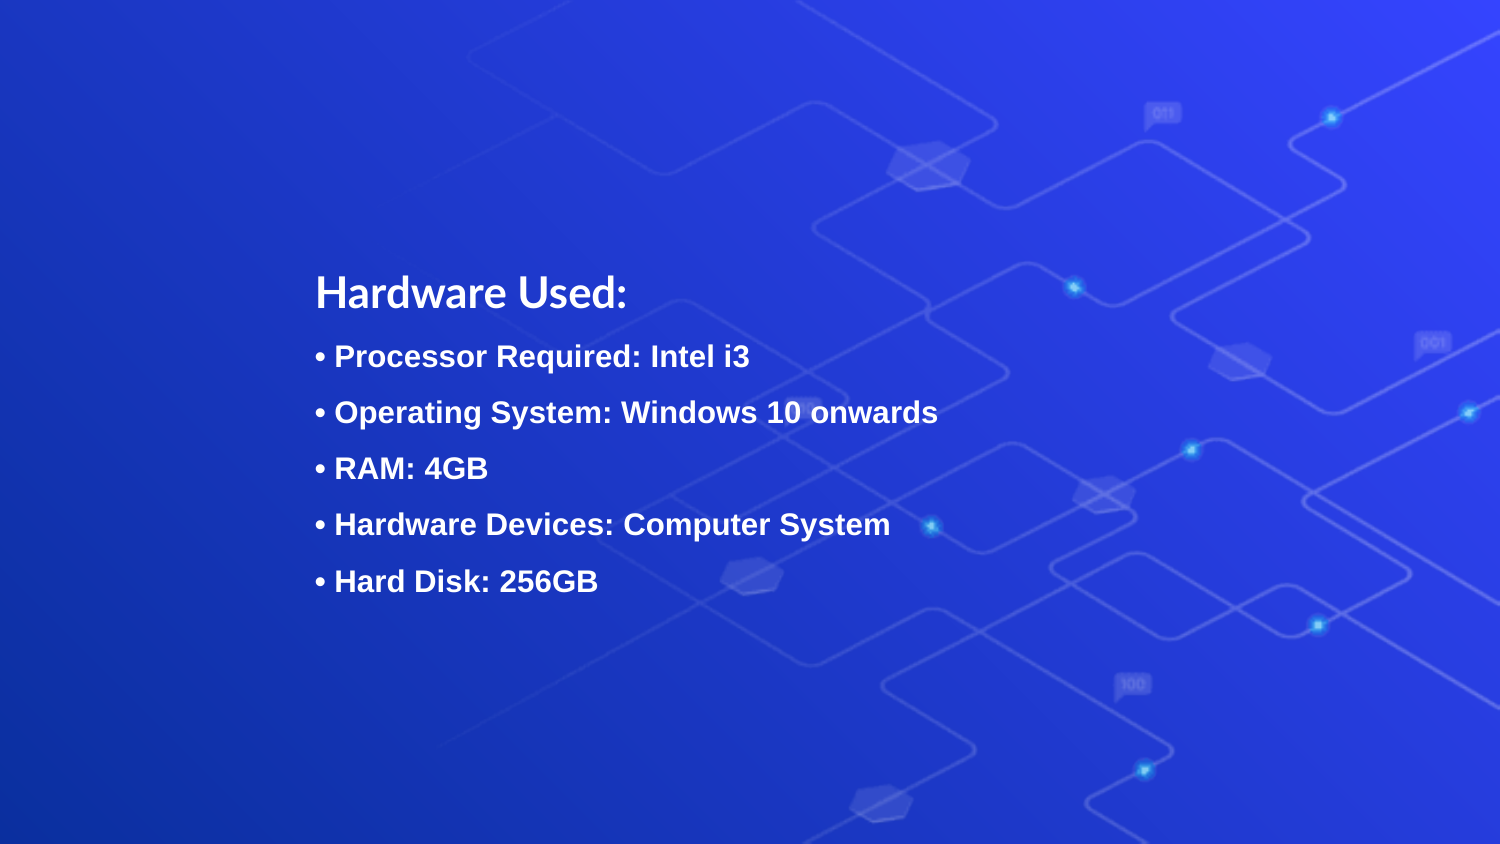

Hardware Used:
• Processor Required: Intel i3
• Operating System: Windows 10 onwards
• RAM: 4GB
• Hardware Devices: Computer System
• Hard Disk: 256GB